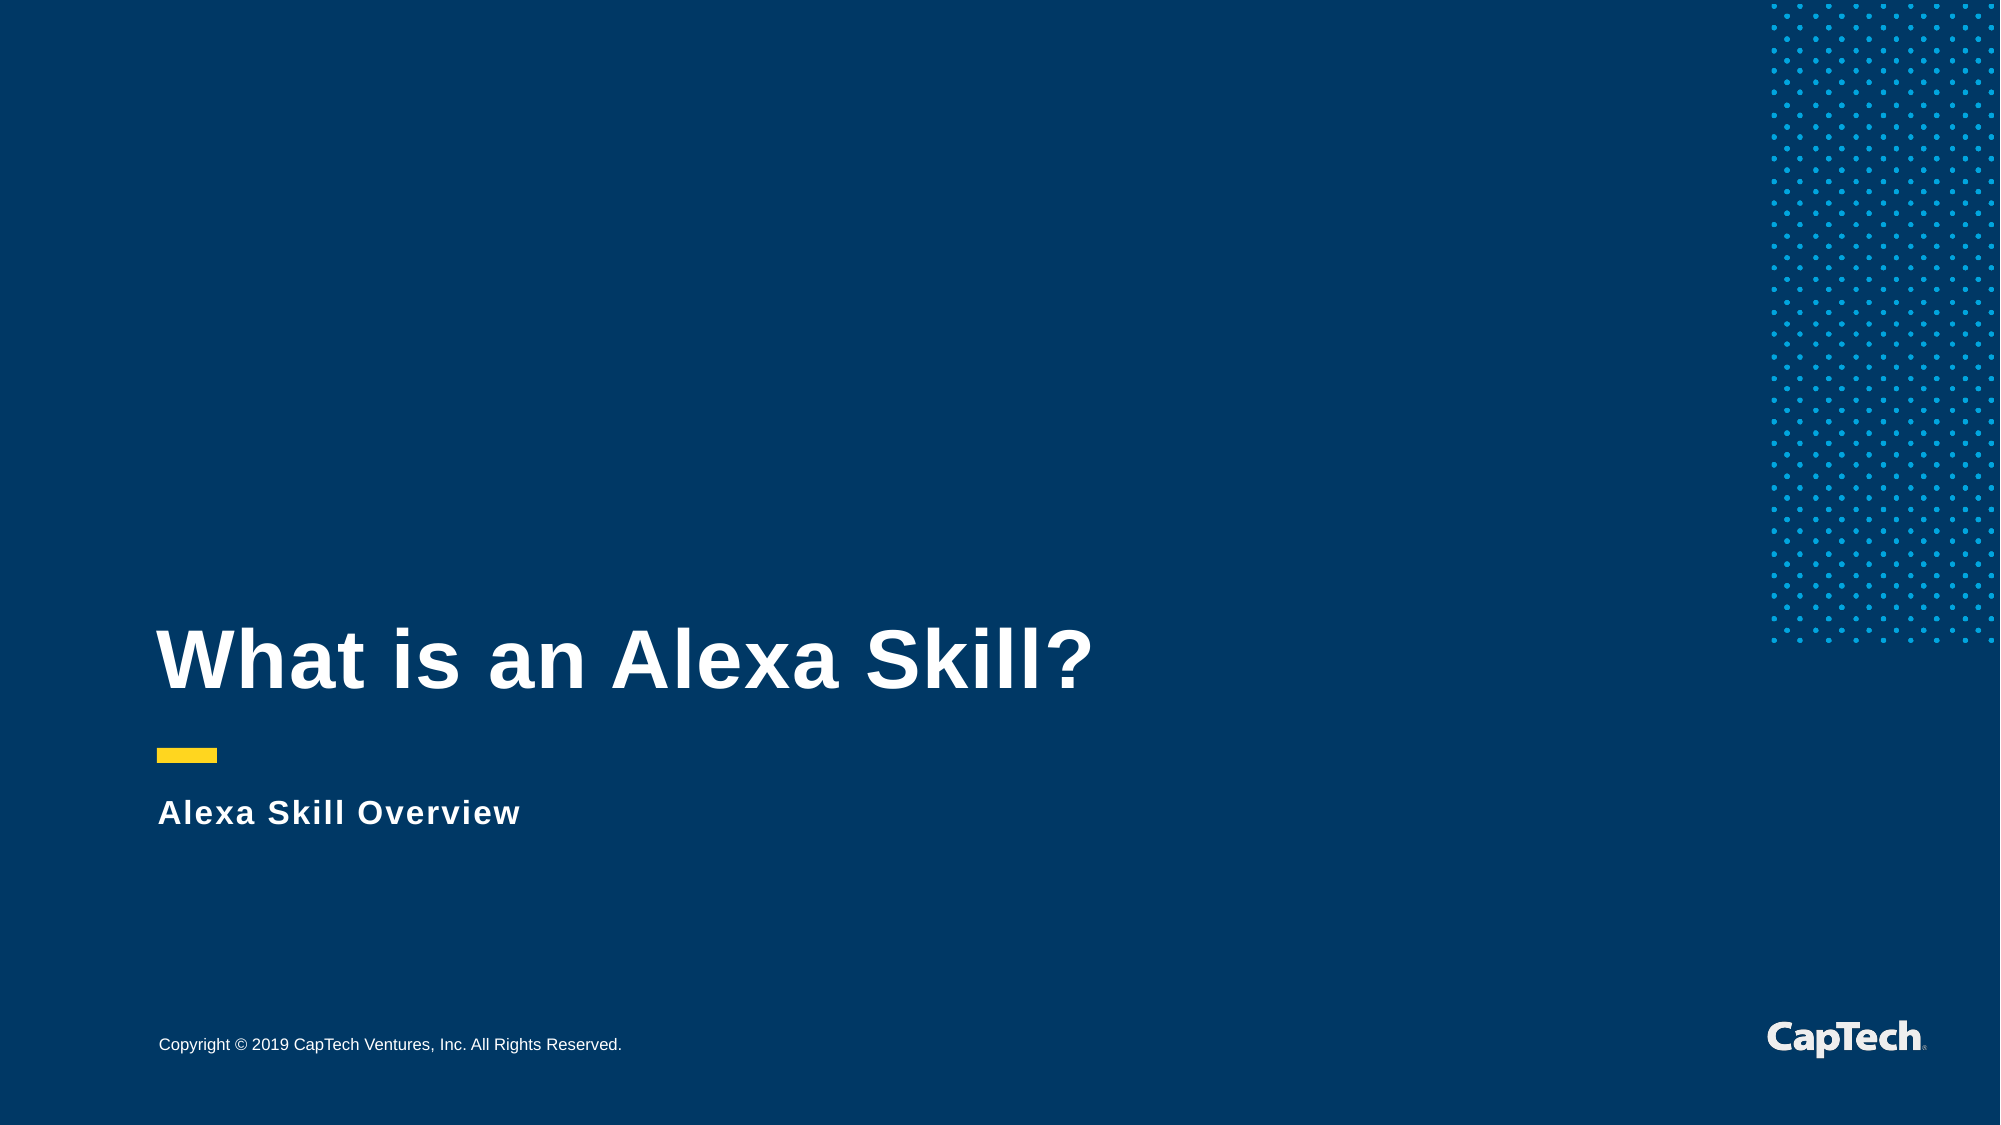

# What is an Alexa Skill?
Alexa Skill Overview